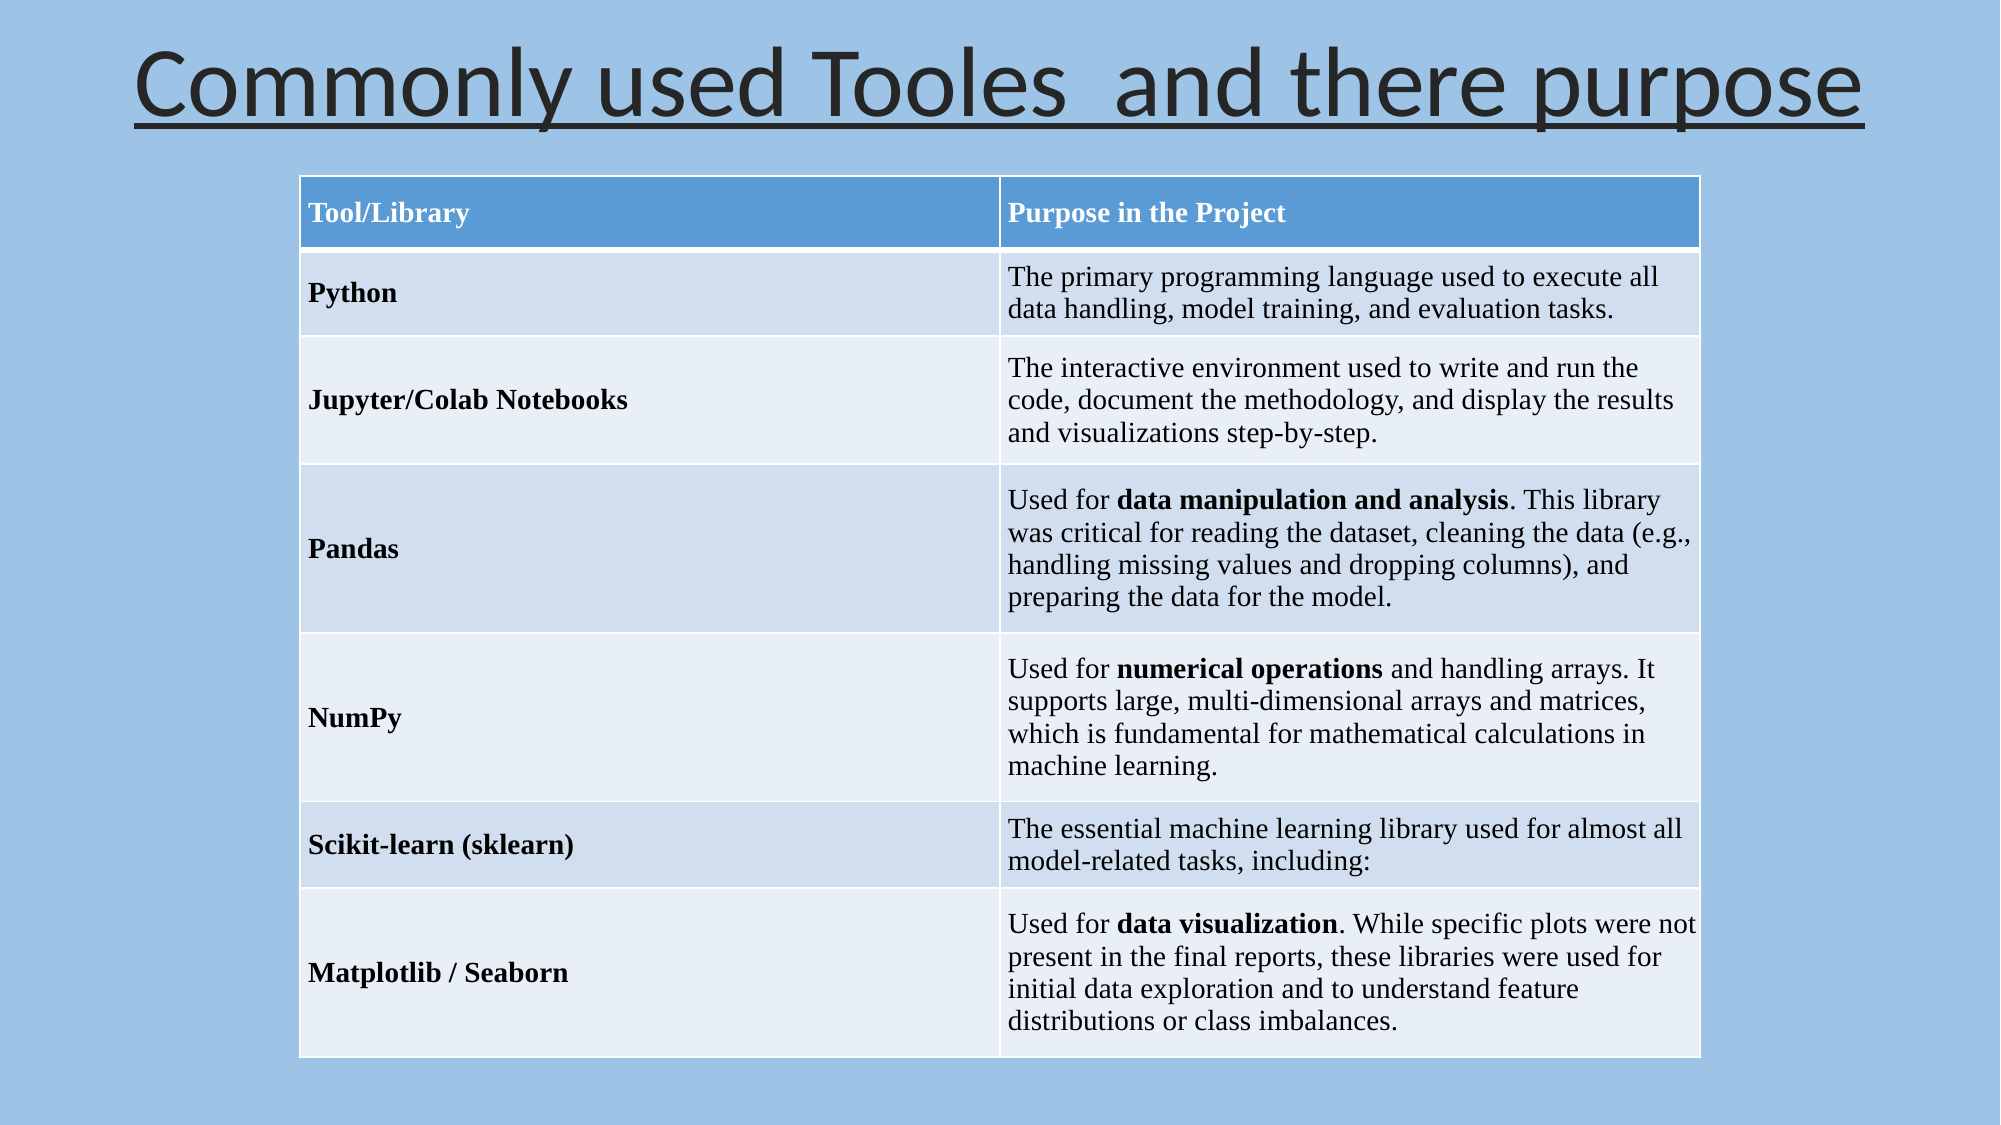

# Commonly used Tooles  and there purpose
| Tool/Library | Purpose in the Project |
| --- | --- |
| Python | The primary programming language used to execute all data handling, model training, and evaluation tasks. |
| Jupyter/Colab Notebooks | The interactive environment used to write and run the code, document the methodology, and display the results and visualizations step-by-step. |
| Pandas | Used for data manipulation and analysis. This library was critical for reading the dataset, cleaning the data (e.g., handling missing values and dropping columns), and preparing the data for the model. |
| NumPy | Used for numerical operations and handling arrays. It supports large, multi-dimensional arrays and matrices, which is fundamental for mathematical calculations in machine learning. |
| Scikit-learn (sklearn) | The essential machine learning library used for almost all model-related tasks, including: |
| Matplotlib / Seaborn | Used for data visualization. While specific plots were not present in the final reports, these libraries were used for initial data exploration and to understand feature distributions or class imbalances. |

|  |  |  |  |
| --- | --- | --- | --- |
|  |  |  |  |
|  |  |  |  |
|  |  |  |  |